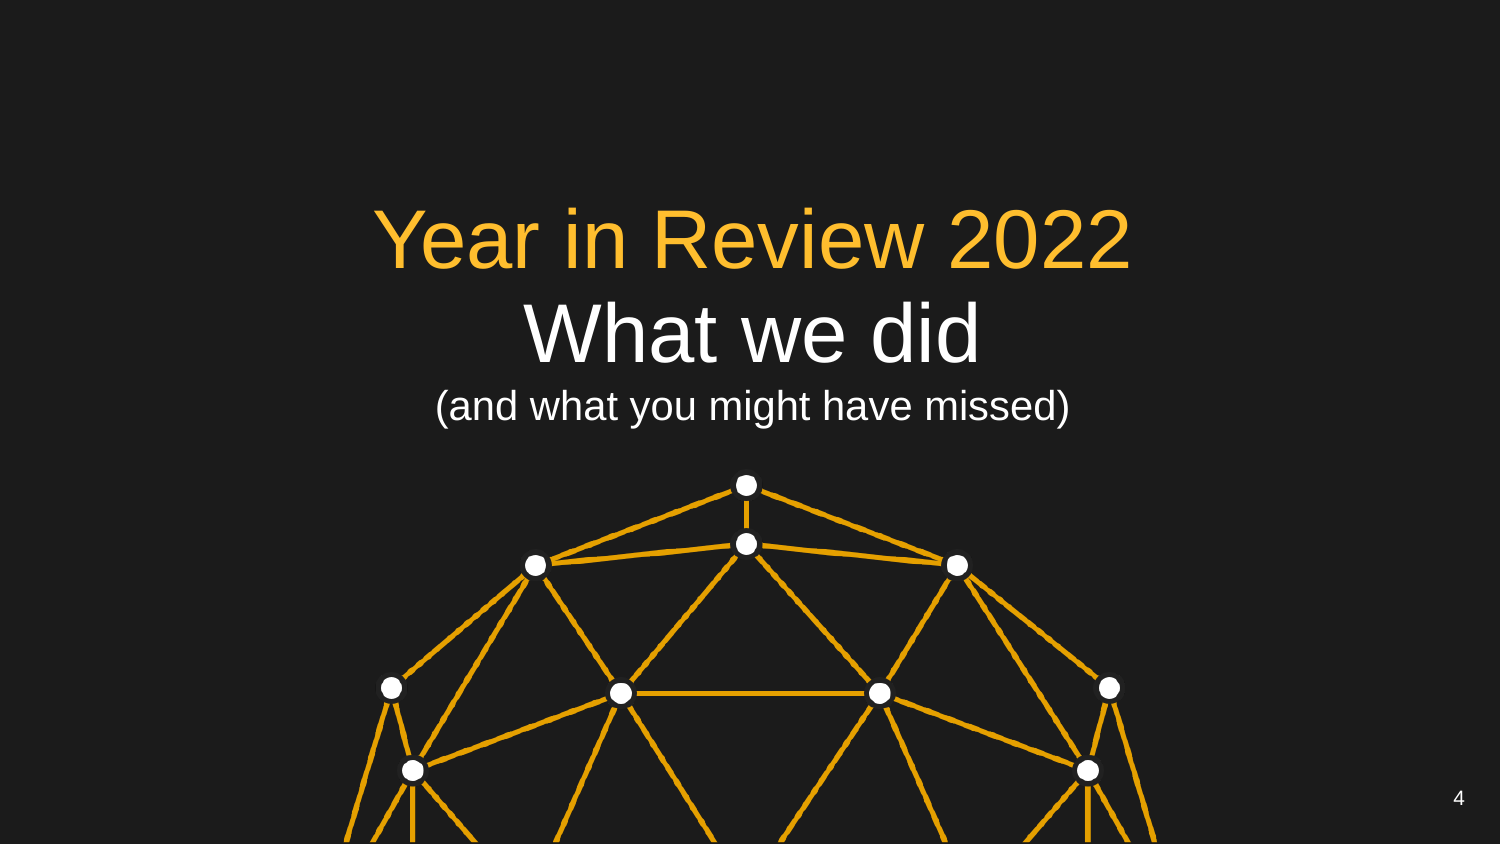

# Year in Review 2022 What we did
(and what you might have missed)
4